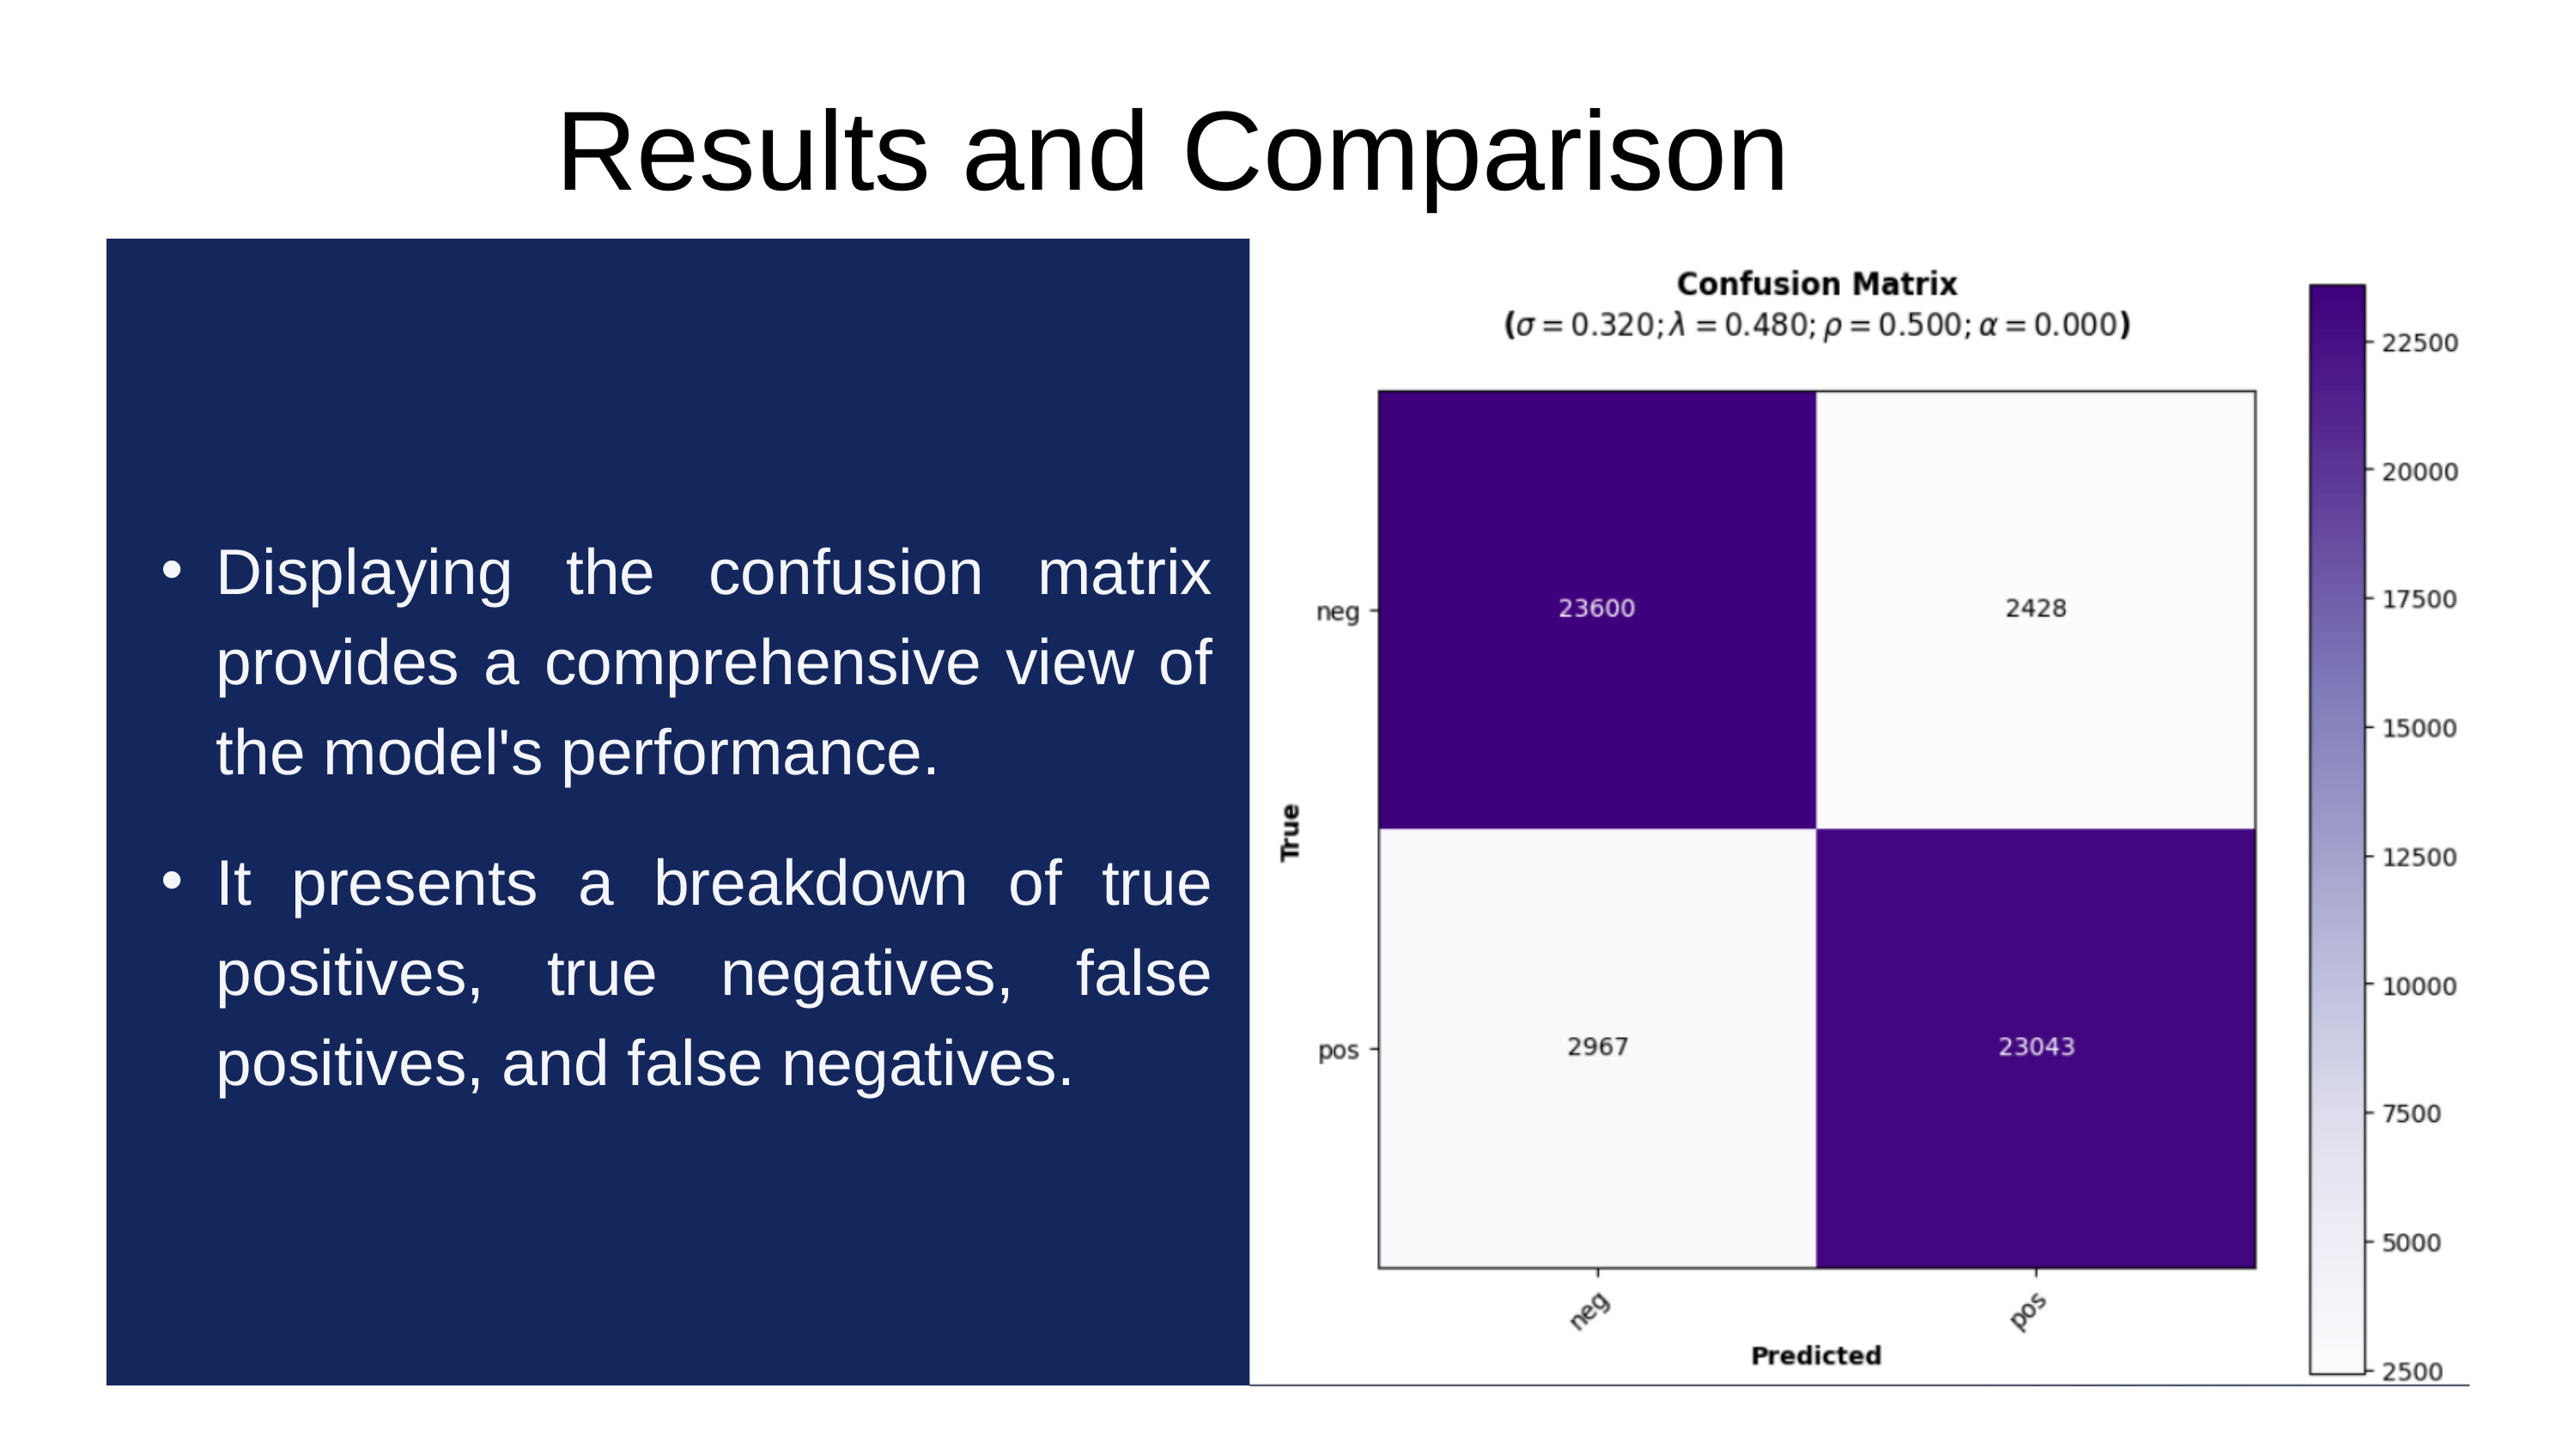

Results and Comparison

Displaying the confusion matrix provides a comprehensive view of the model's performance.

It presents a breakdown of true positives, true negatives, false positives, and false negatives.